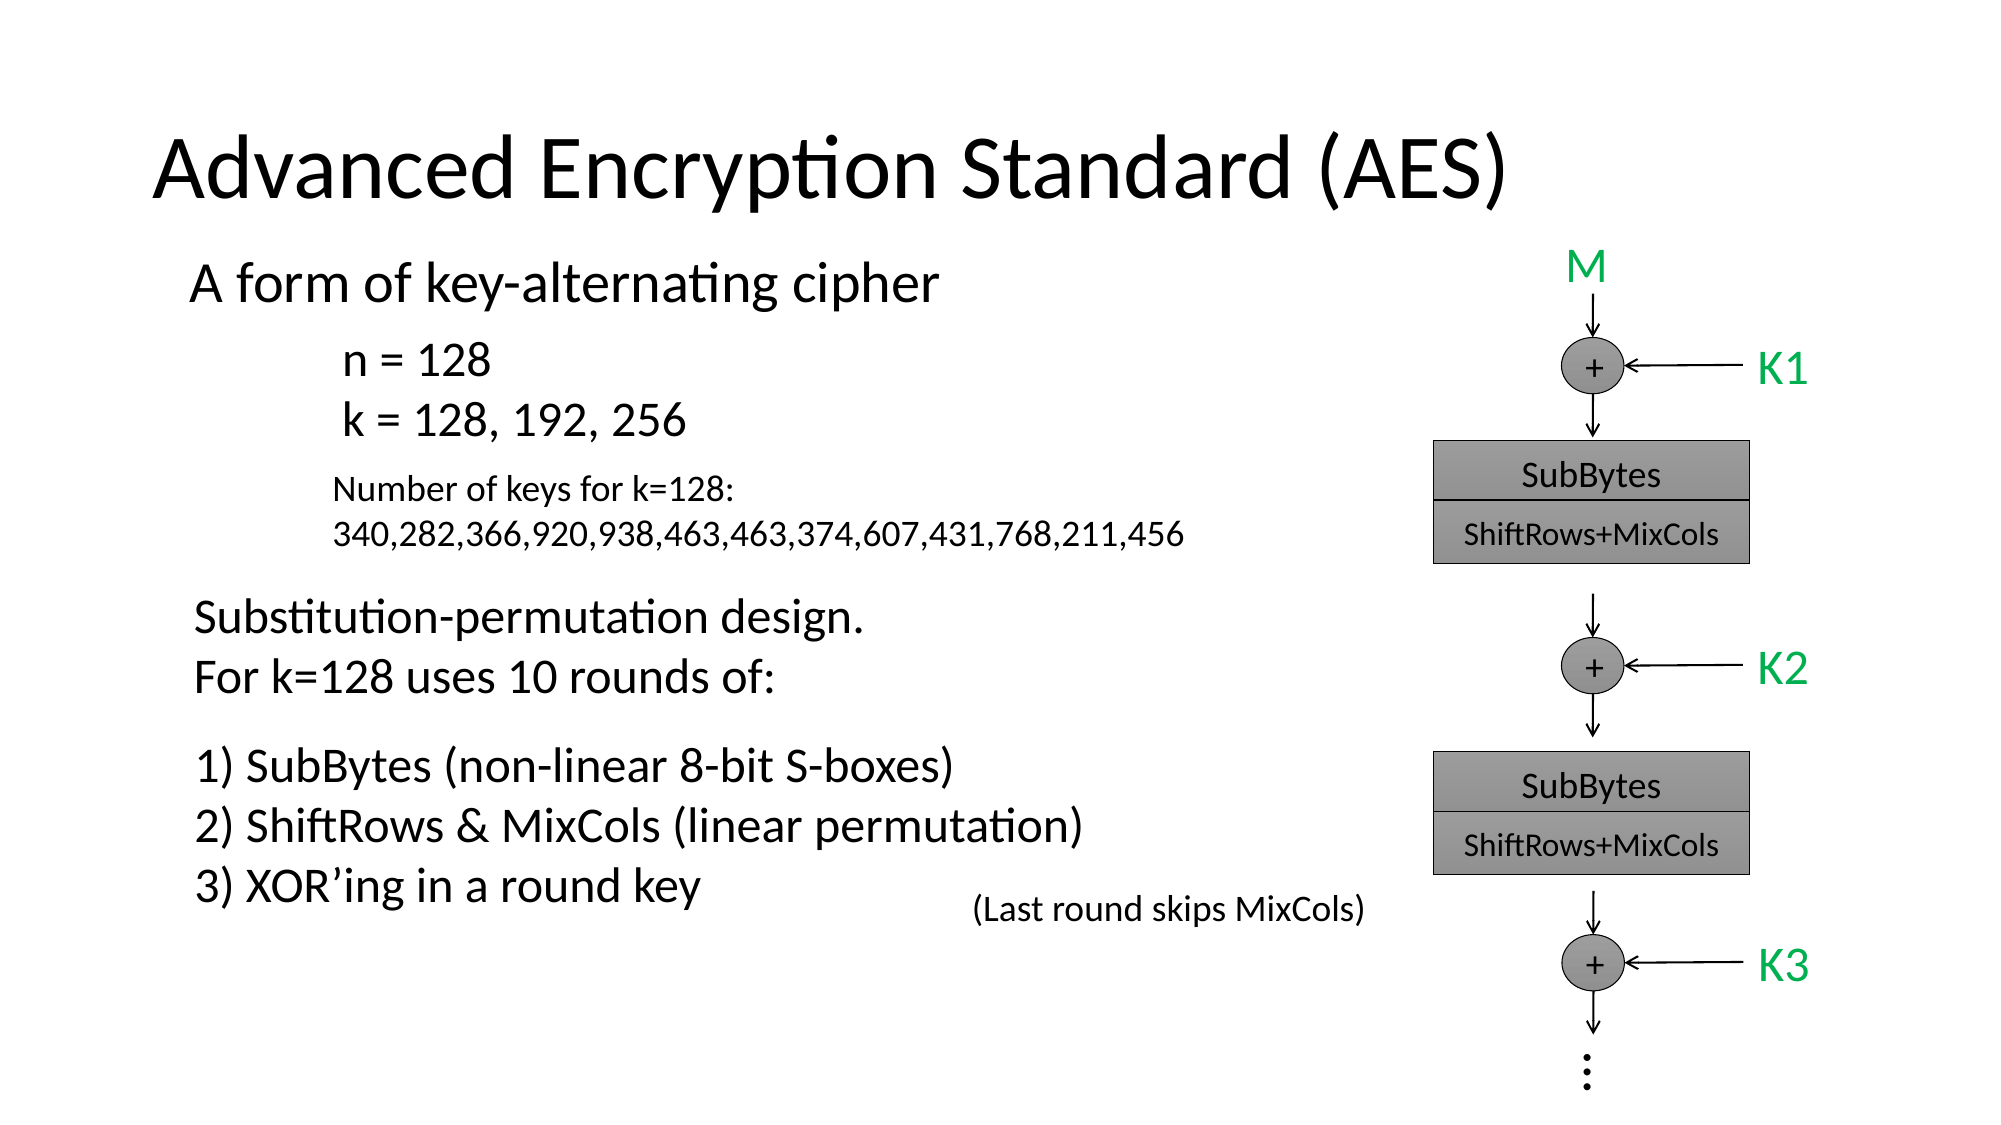

# Advanced Encryption Standard (AES)
M
A form of key-alternating cipher
n = 128
k = 128, 192, 256
K1
+
SubBytes
Number of keys for k=128:
340,282,366,920,938,463,463,374,607,431,768,211,456
ShiftRows+MixCols
Substitution-permutation design.
For k=128 uses 10 rounds of:
K2
+
1) SubBytes (non-linear 8-bit S-boxes)
2) ShiftRows & MixCols (linear permutation)
3) XOR’ing in a round key
SubBytes
ShiftRows+MixCols
(Last round skips MixCols)
K3
+
…